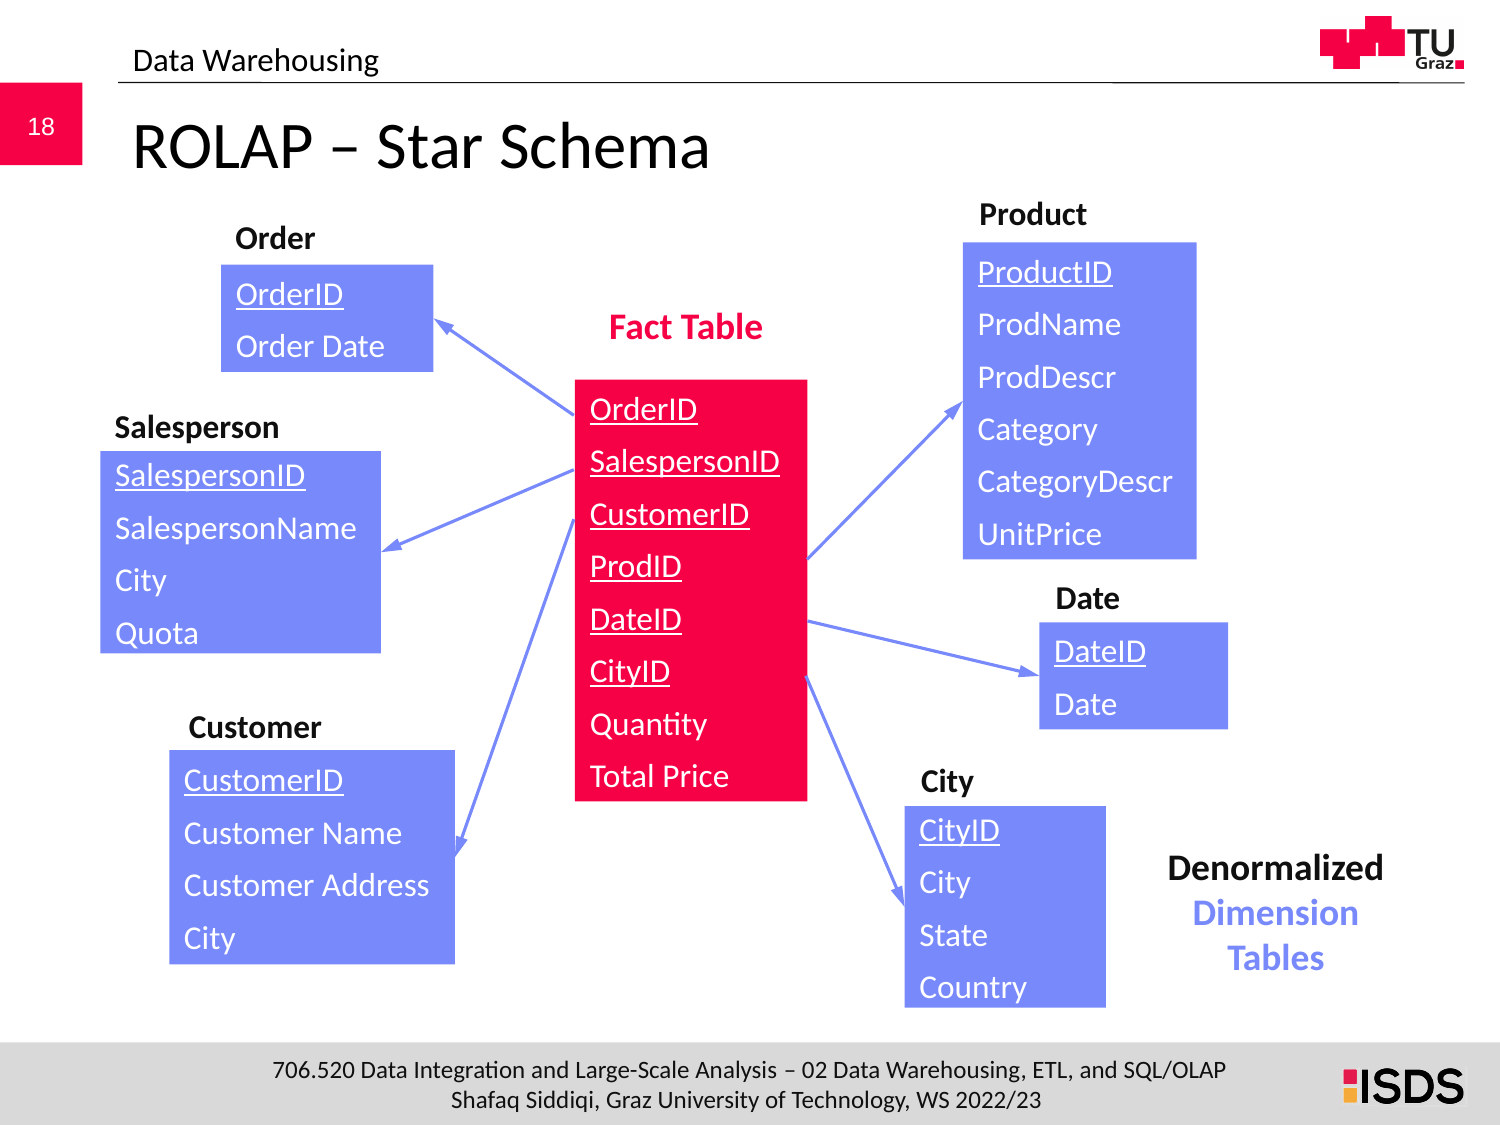

Data Warehousing
# ROLAP – Star Schema
Product
Order
ProductID
ProdName
ProdDescr
Category
CategoryDescr
UnitPrice
OrderID
Order Date
Fact Table
OrderID
SalespersonID
CustomerID
ProdID
DateID
CityID
Quantity
Total Price
Salesperson
SalespersonID
SalespersonName
City
Quota
Date
DateID
Date
Customer
CustomerID
Customer Name
Customer Address
City
City
CityID
City
State
Country
Denormalized
Dimension Tables